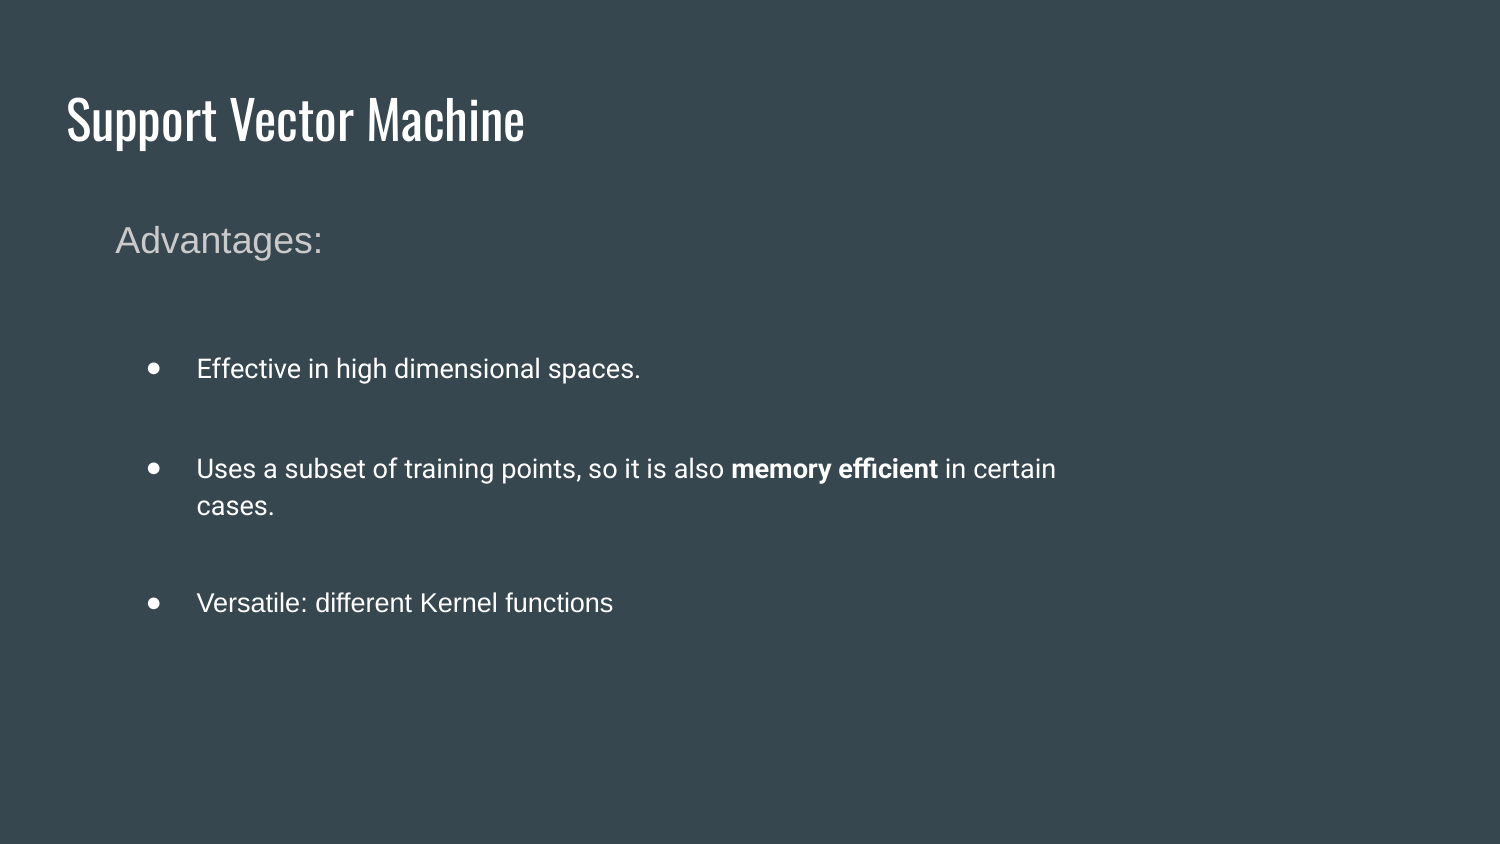

# Support Vector Machine
Advantages:
Effective in high dimensional spaces.

Uses a subset of training points, so it is also memory efficient in certain cases.

Versatile: different Kernel functions